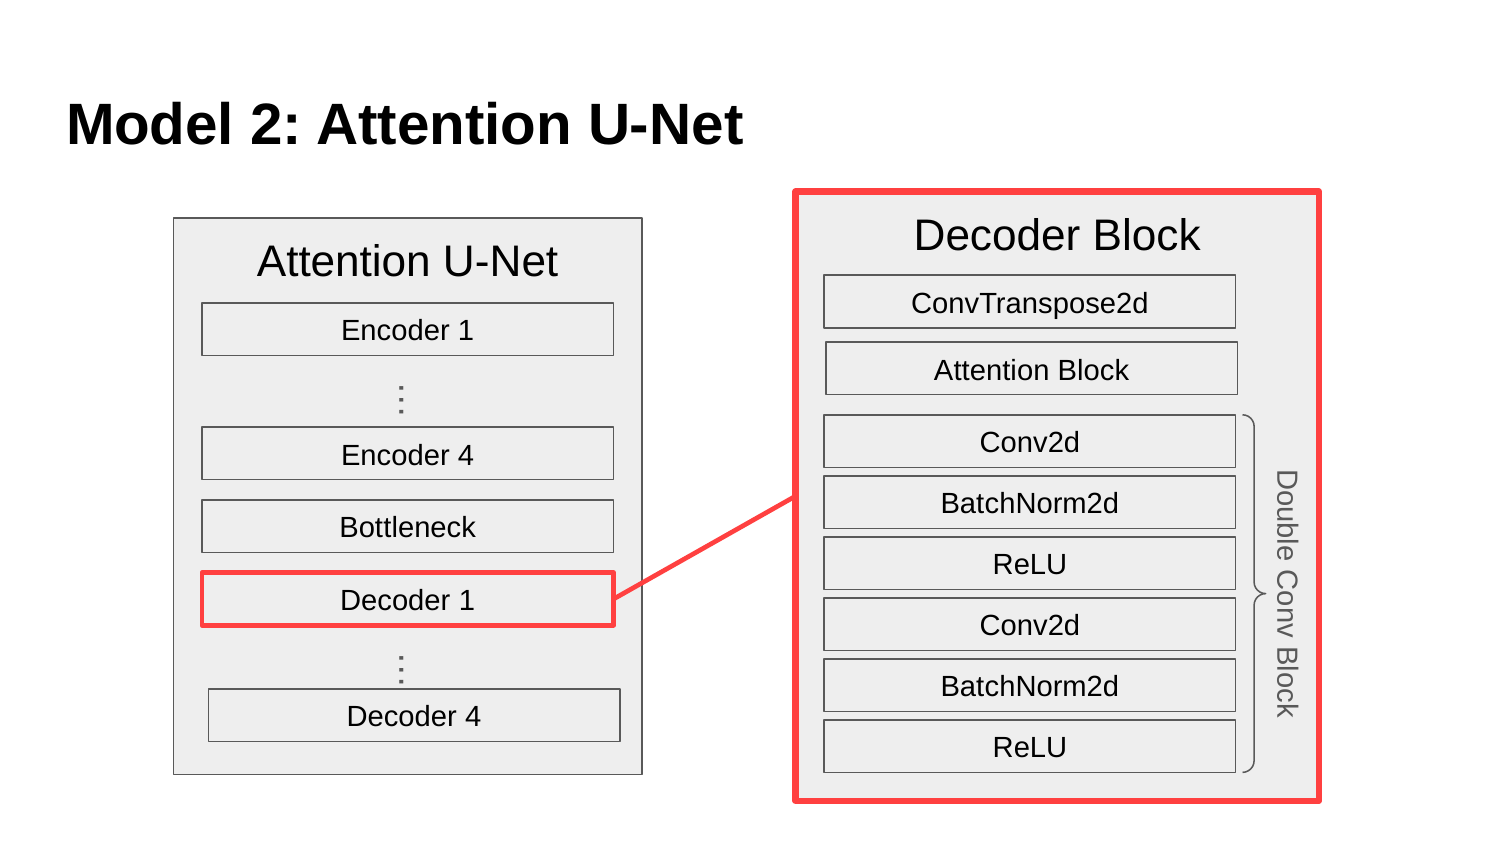

# Model 2: Attention U-Net
Decoder Block
ConvTranspose2d
Conv2d

BatchNorm2d
ReLU
Double Conv Block
Conv2d
BatchNorm2d
ReLU
Attention Block
Attention U-Net
Encoder 1
…
Encoder 4
Bottleneck
Decoder 1
Decoder 1
…
Decoder 4